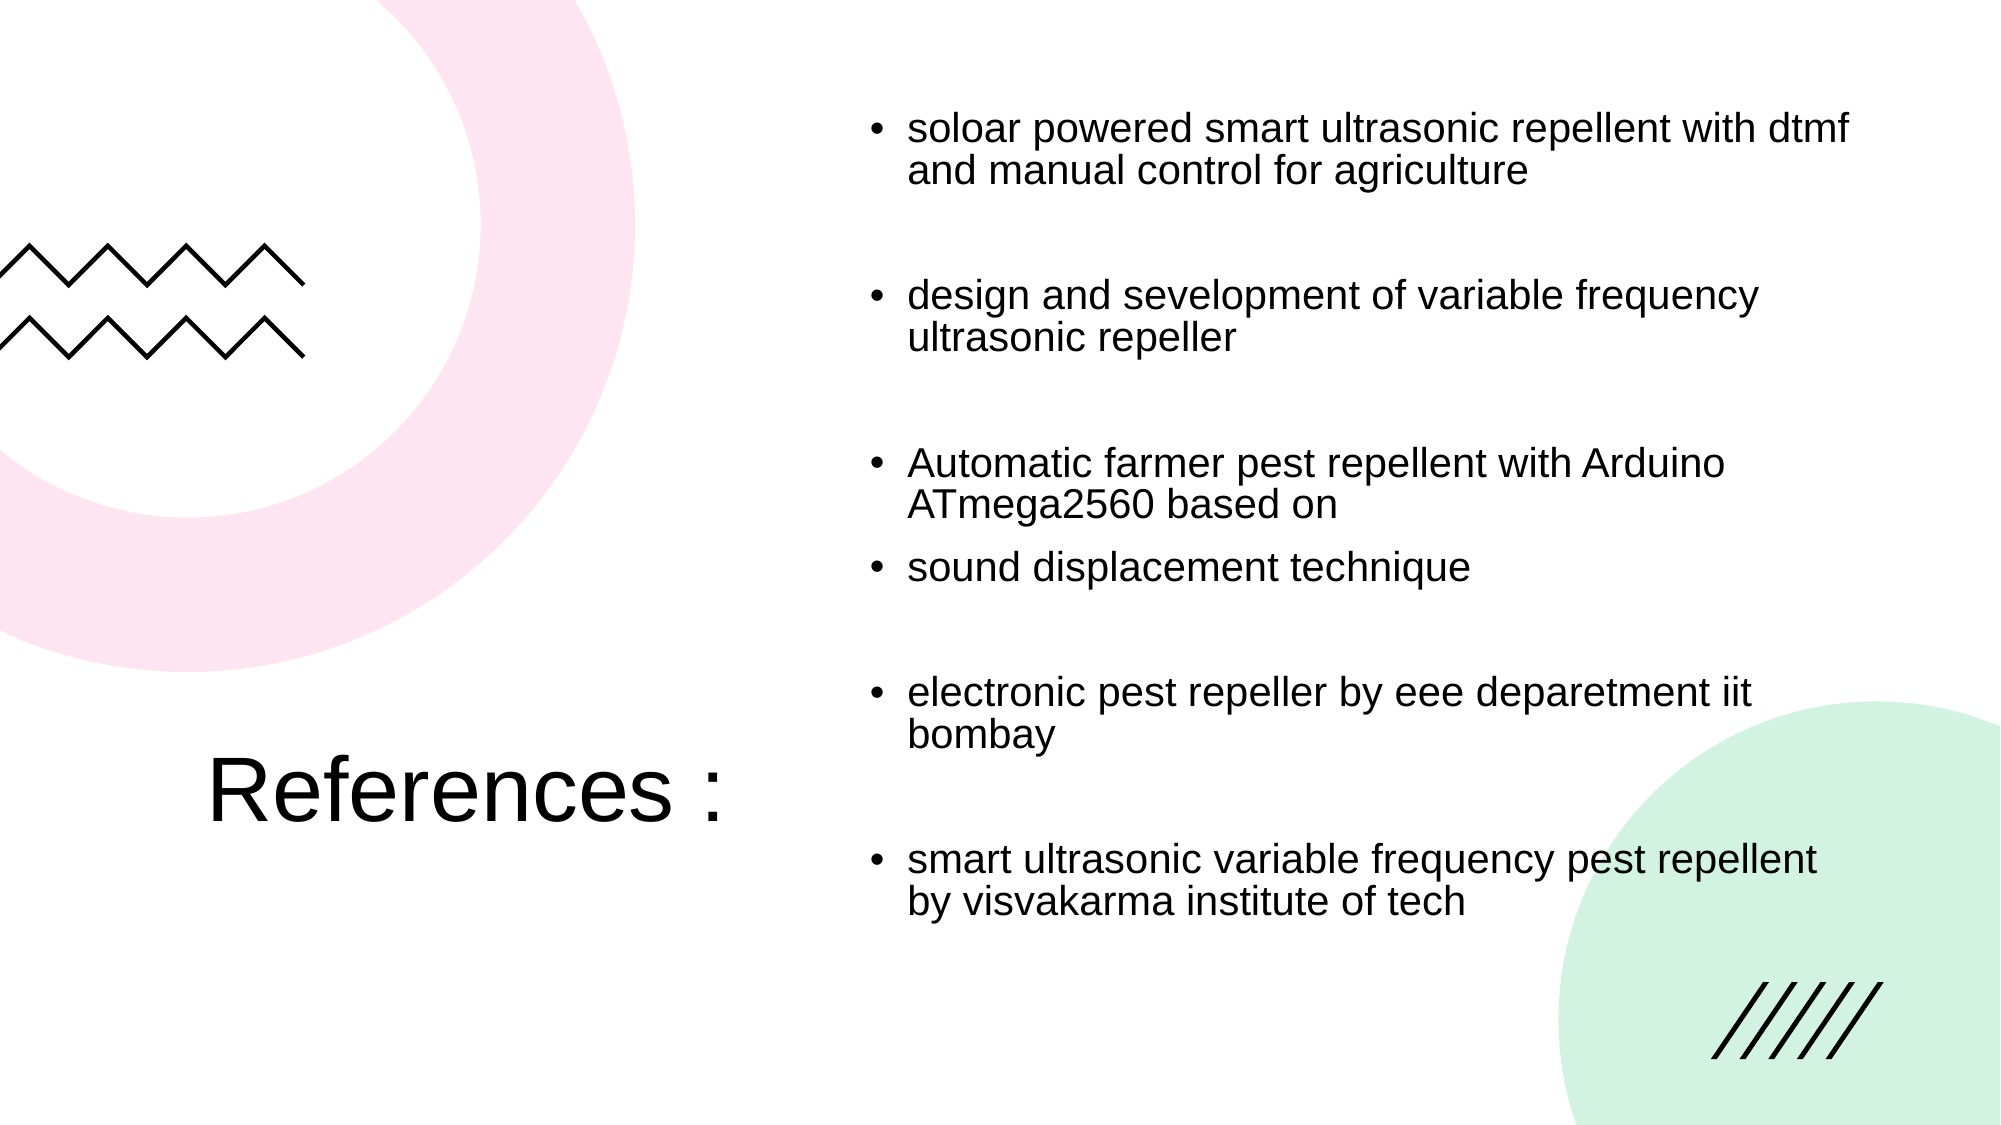

soloar powered smart ultrasonic repellent with dtmf and manual control for agriculture

design and sevelopment of variable frequency ultrasonic repeller

Automatic farmer pest repellent with Arduino ATmega2560 based on
sound displacement technique

electronic pest repeller by eee deparetment iit bombay

smart ultrasonic variable frequency pest repellent by visvakarma institute of tech

# References :